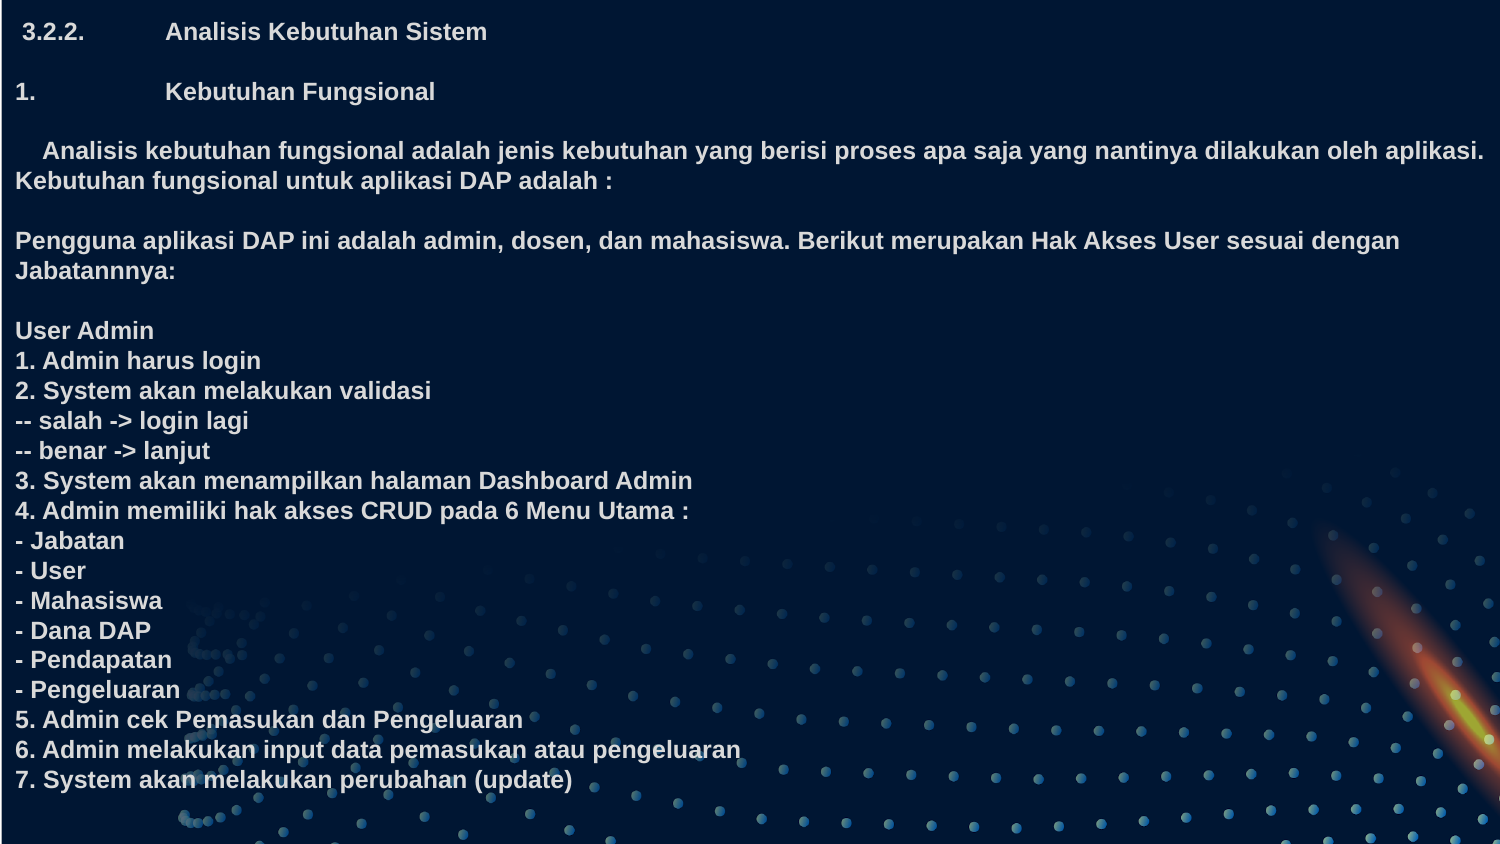

# 3.2.2.	Analisis Kebutuhan Sistem 1.	Kebutuhan Fungsional Analisis kebutuhan fungsional adalah jenis kebutuhan yang berisi proses apa saja yang nantinya dilakukan oleh aplikasi. Kebutuhan fungsional untuk aplikasi DAP adalah : Pengguna aplikasi DAP ini adalah admin, dosen, dan mahasiswa. Berikut merupakan Hak Akses User sesuai dengan Jabatannnya: User Admin 1. Admin harus login 2. System akan melakukan validasi -- salah -> login lagi -- benar -> lanjut 3. System akan menampilkan halaman Dashboard Admin 4. Admin memiliki hak akses CRUD pada 6 Menu Utama : - Jabatan - User - Mahasiswa - Dana DAP - Pendapatan - Pengeluaran 5. Admin cek Pemasukan dan Pengeluaran 6. Admin melakukan input data pemasukan atau pengeluaran 7. System akan melakukan perubahan (update)